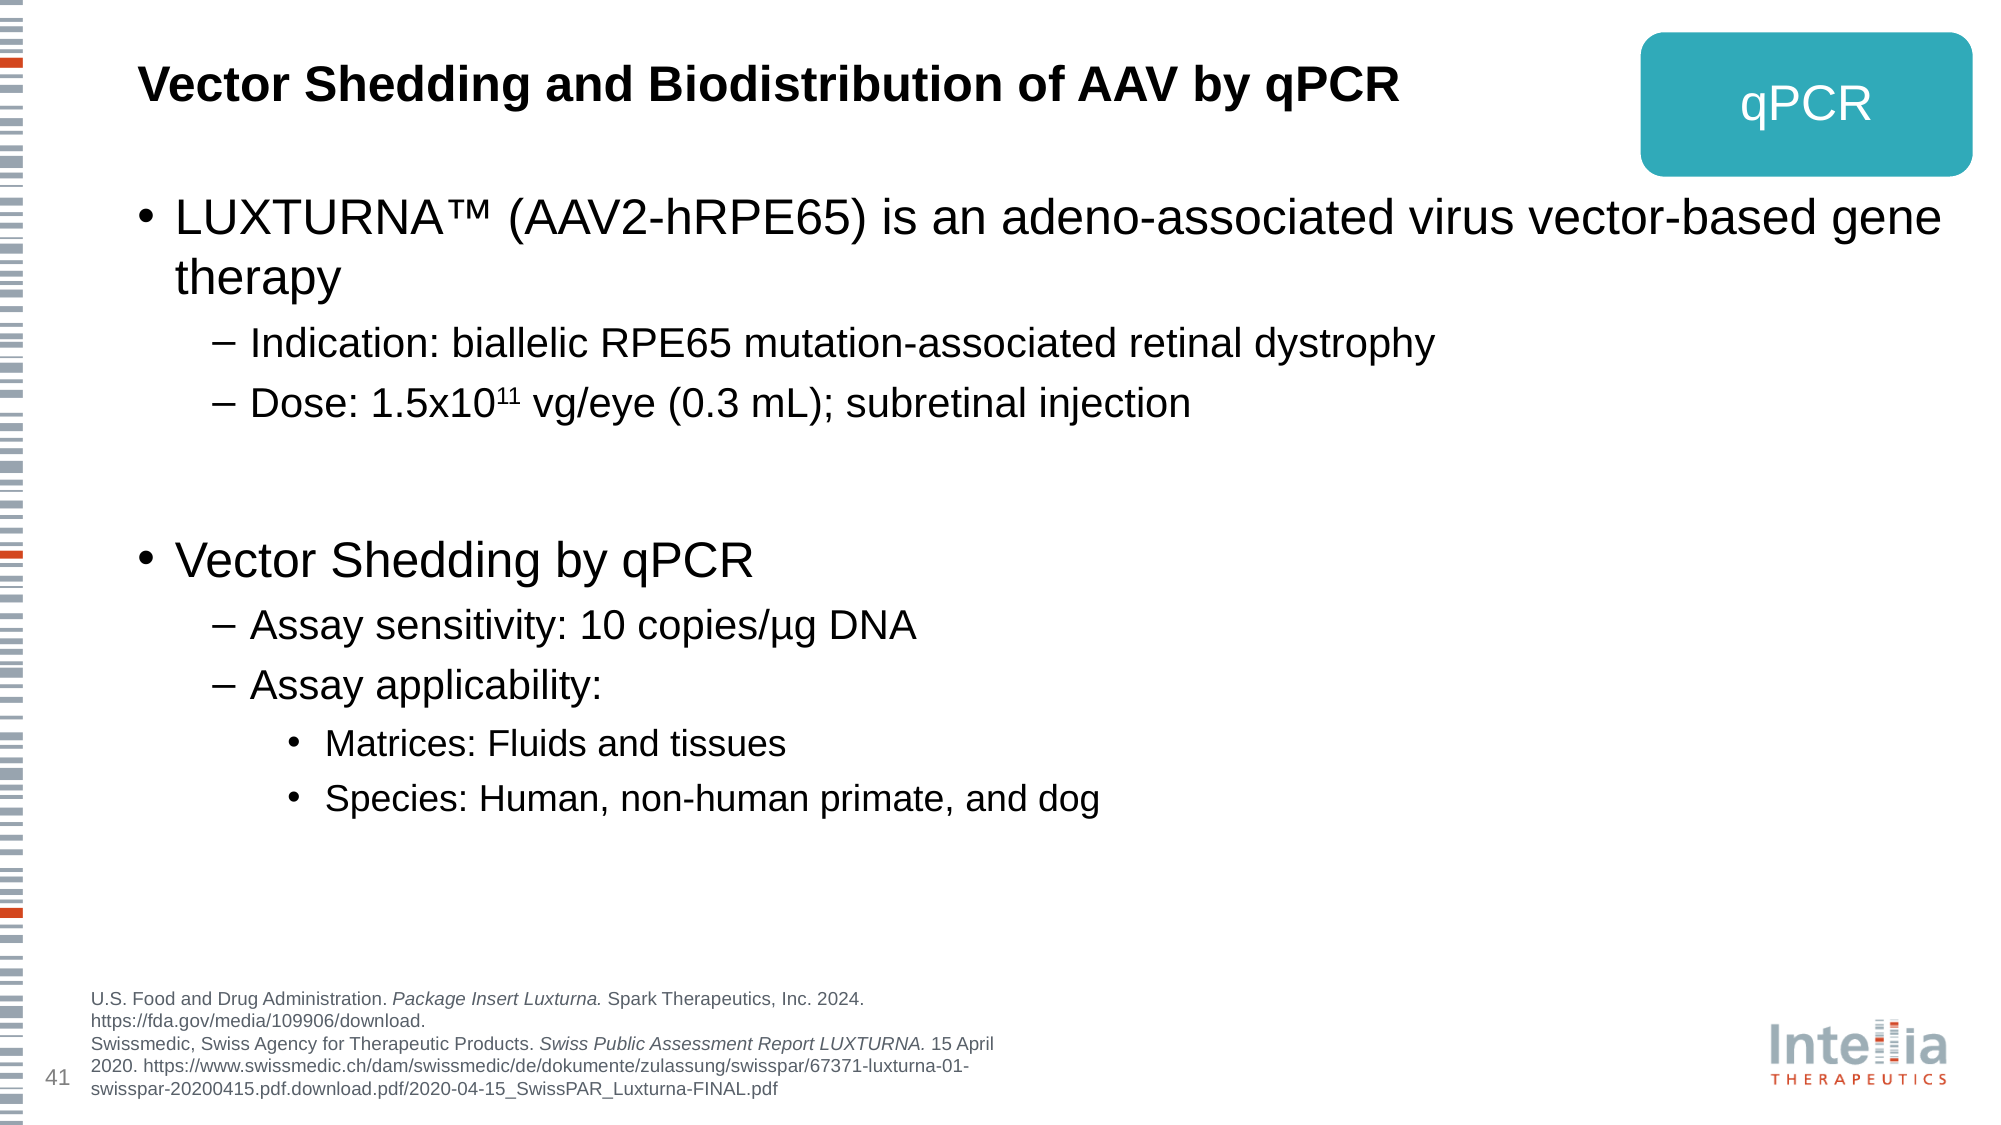

# Vector Shedding and Biodistribution of AAV by qPCR

qPCR
LUXTURNA™ (AAV2-hRPE65) is an adeno-associated virus vector-based gene therapy
Indication: biallelic RPE65 mutation-associated retinal dystrophy
Dose: 1.5x1011 vg/eye (0.3 mL); subretinal injection

Vector Shedding by qPCR
Assay sensitivity: 10 copies/µg DNA
Assay applicability:
Matrices: Fluids and tissues
Species: Human, non-human primate, and dog
U.S. Food and Drug Administration. Package Insert Luxturna. Spark Therapeutics, Inc. 2024. https://fda.gov/media/109906/download.
Swissmedic, Swiss Agency for Therapeutic Products. Swiss Public Assessment Report LUXTURNA. 15 April 2020. https://www.swissmedic.ch/dam/swissmedic/de/dokumente/zulassung/swisspar/67371-luxturna-01-swisspar-20200415.pdf.download.pdf/2020-04-15_SwissPAR_Luxturna-FINAL.pdf